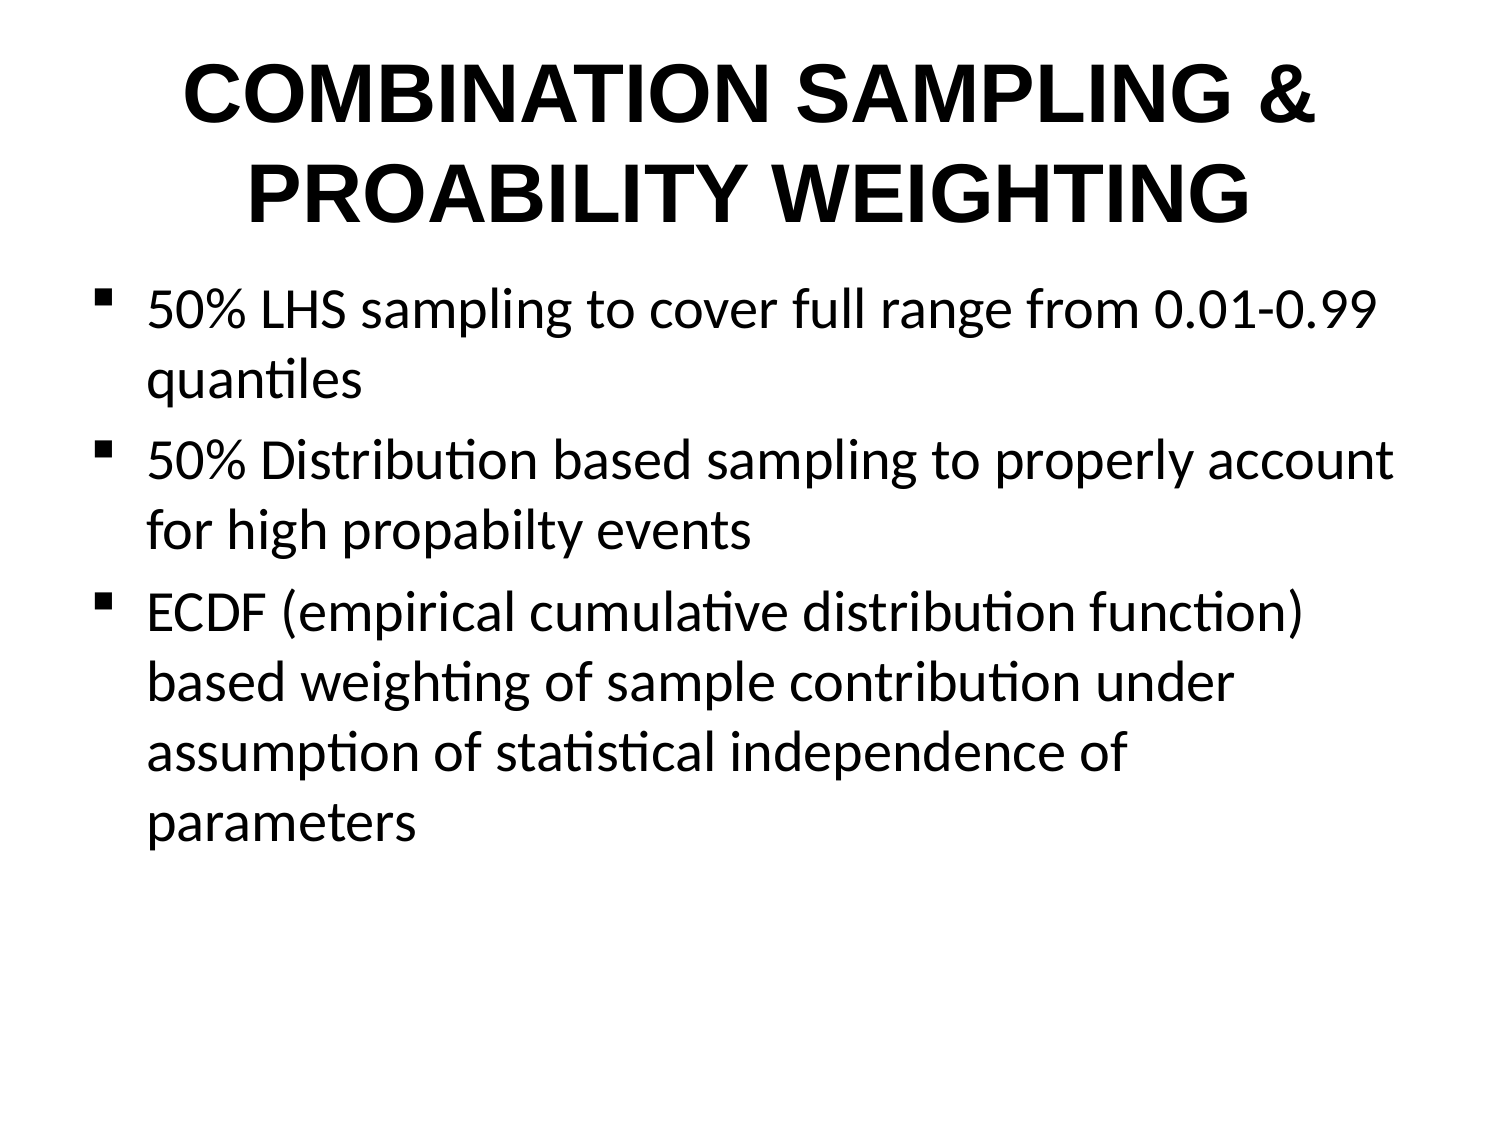

# Combination Sampling & Proability Weighting
50% LHS sampling to cover full range from 0.01-0.99 quantiles
50% Distribution based sampling to properly account for high propabilty events
ECDF (empirical cumulative distribution function) based weighting of sample contribution under assumption of statistical independence of parameters